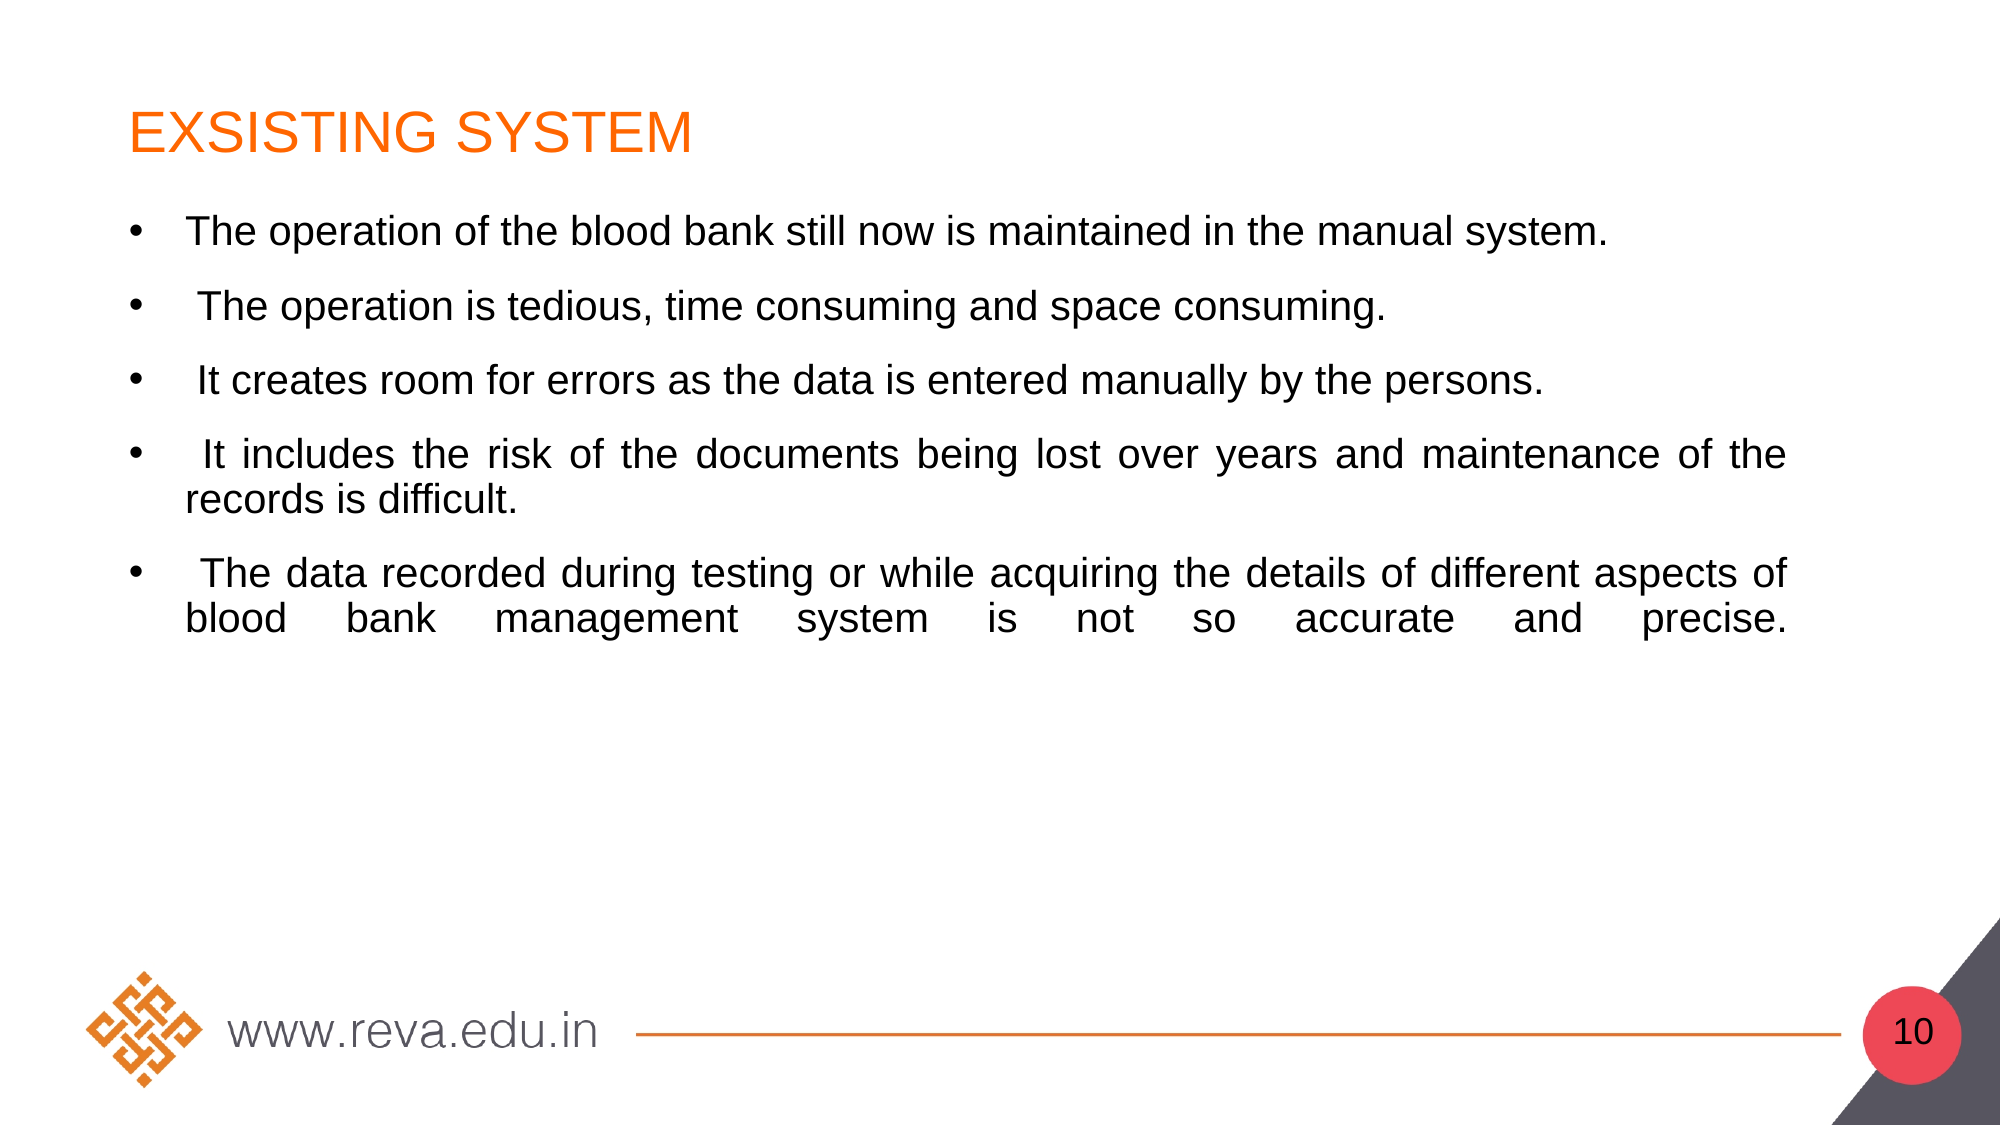

# Exsisting system
The operation of the blood bank still now is maintained in the manual system.
 The operation is tedious, time consuming and space consuming.
 It creates room for errors as the data is entered manually by the persons.
 It includes the risk of the documents being lost over years and maintenance of the records is difficult.
 The data recorded during testing or while acquiring the details of different aspects of blood bank management system is not so accurate and precise.
10